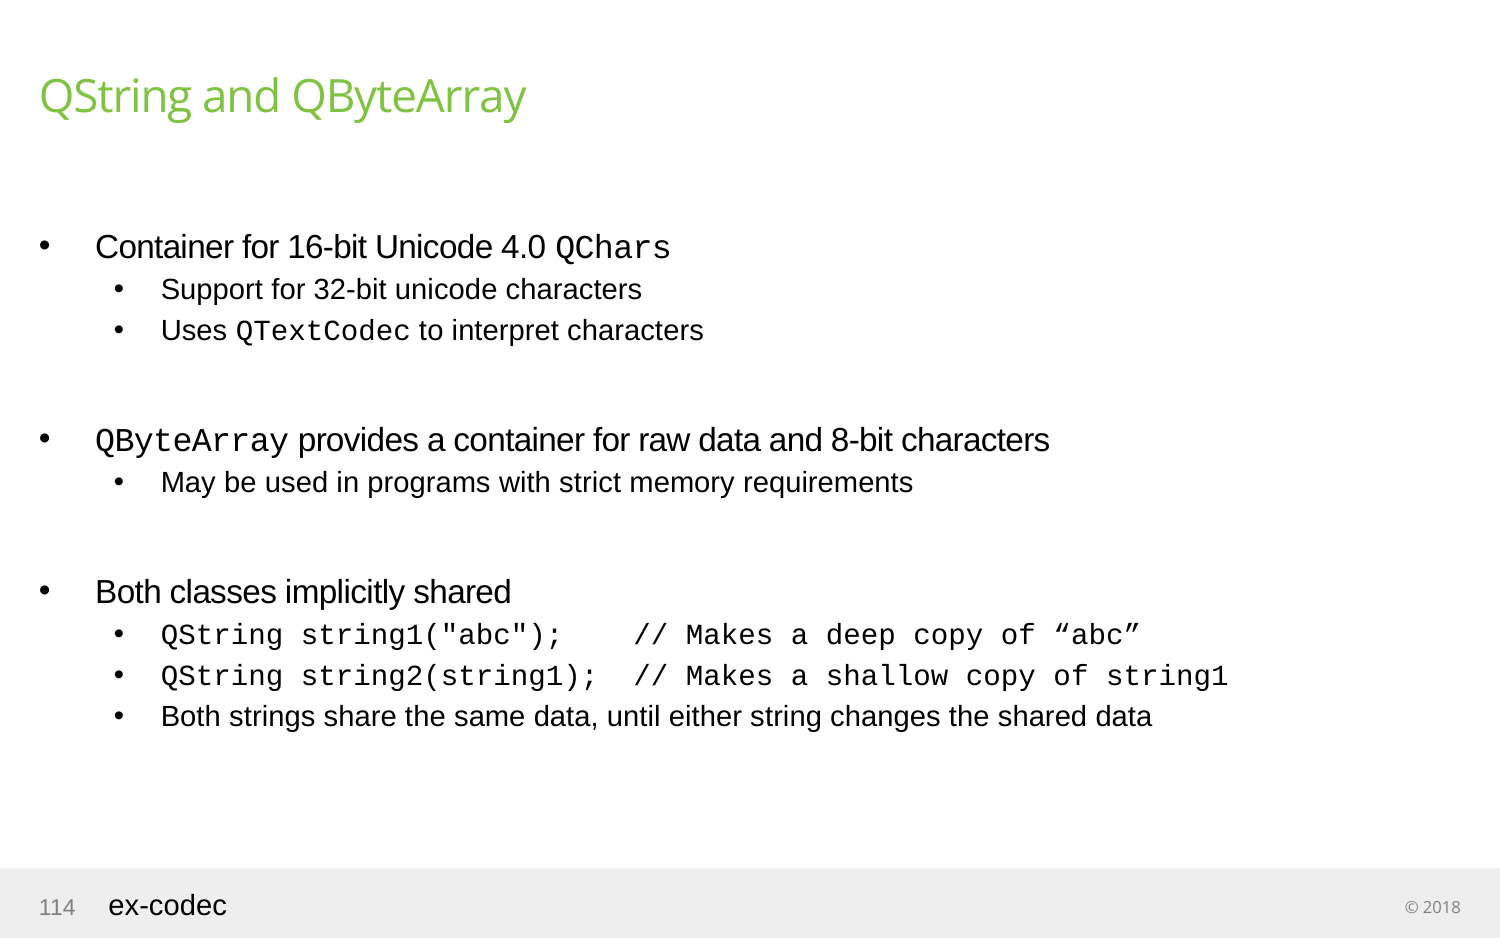

# QString and QByteArray
Container for 16-bit Unicode 4.0 QChars
Support for 32-bit unicode characters
Uses QTextCodec to interpret characters

QByteArray provides a container for raw data and 8-bit characters
May be used in programs with strict memory requirements

Both classes implicitly shared
QString string1("abc");    // Makes a deep copy of “abc”
QString string2(string1);  // Makes a shallow copy of string1
Both strings share the same data, until either string changes the shared data

114
ex-codec
© 2018